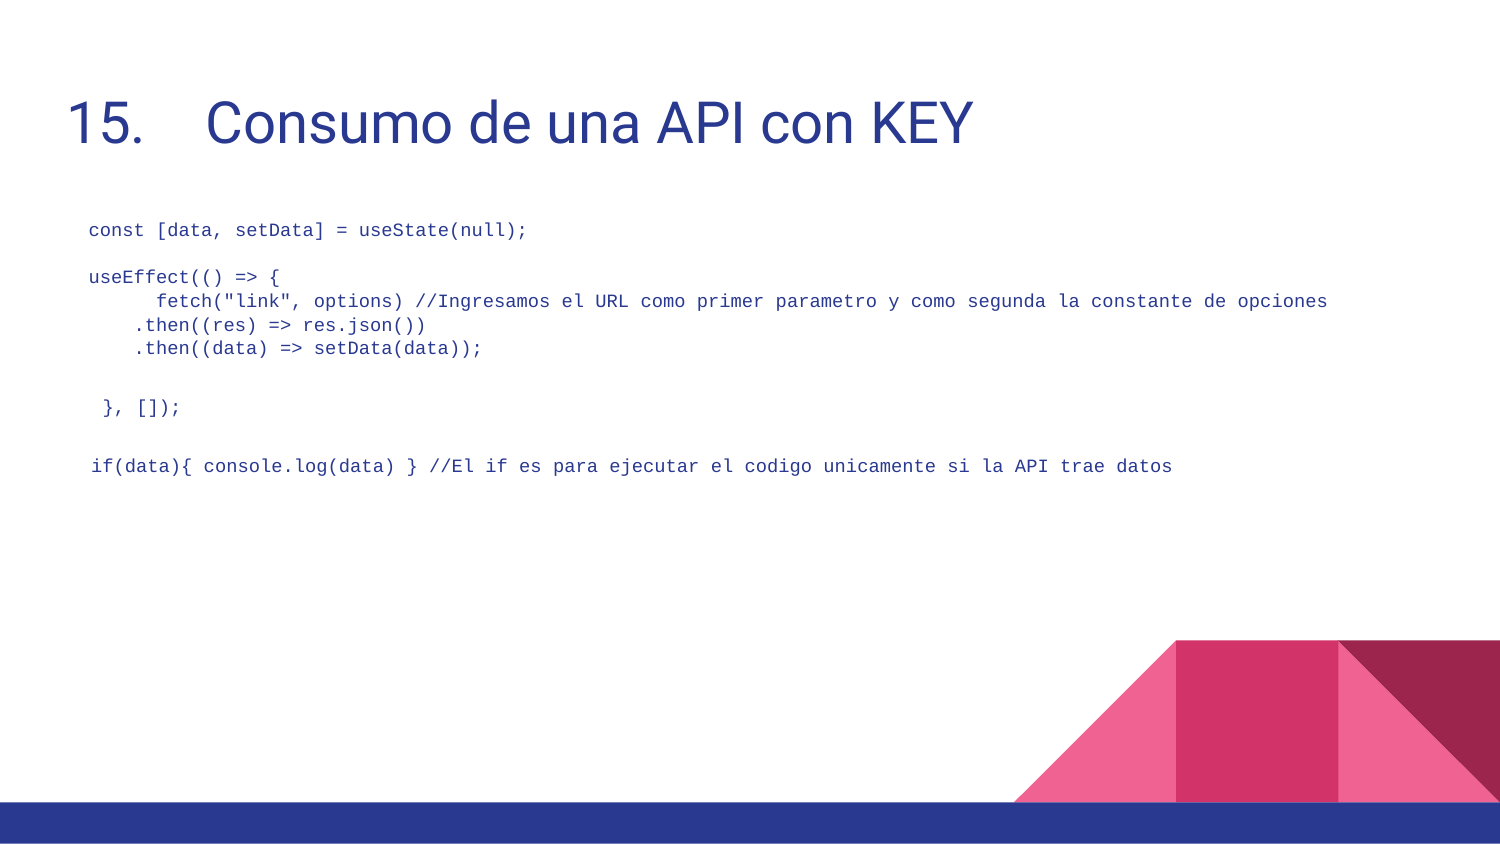

# 15.	Consumo de una API con KEY
  const [data, setData] = useState(null);

  useEffect(() => {
        fetch("link", options) //Ingresamos el URL como primer parametro y como segunda la constante de opciones
      .then((res) => res.json())
      .then((data) => setData(data));
 }, []);
if(data){ console.log(data) } //El if es para ejecutar el codigo unicamente si la API trae datos